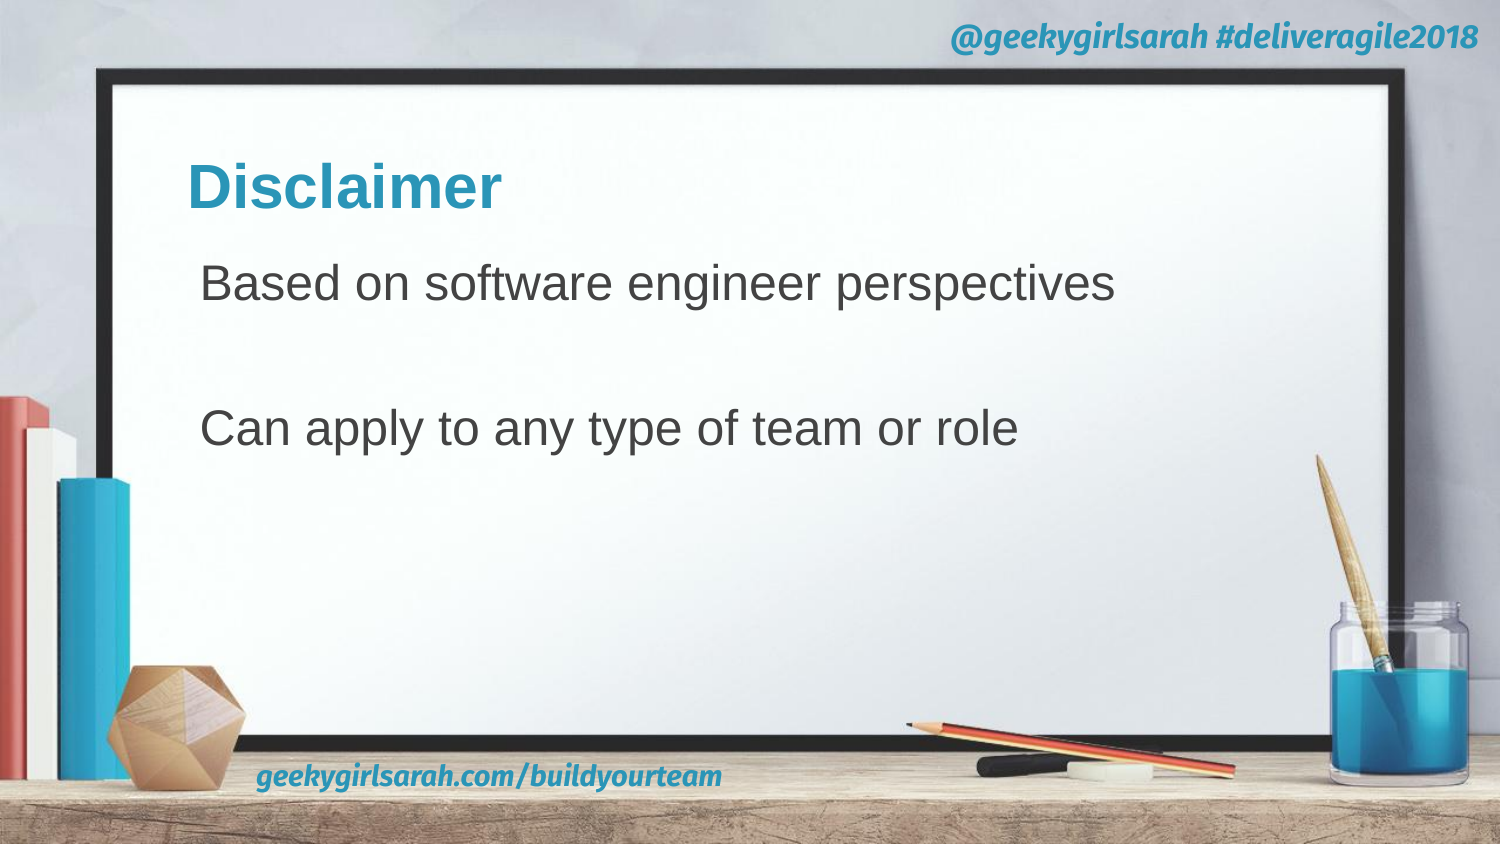

# Disclaimer
Based on software engineer perspectives

Can apply to any type of team or role